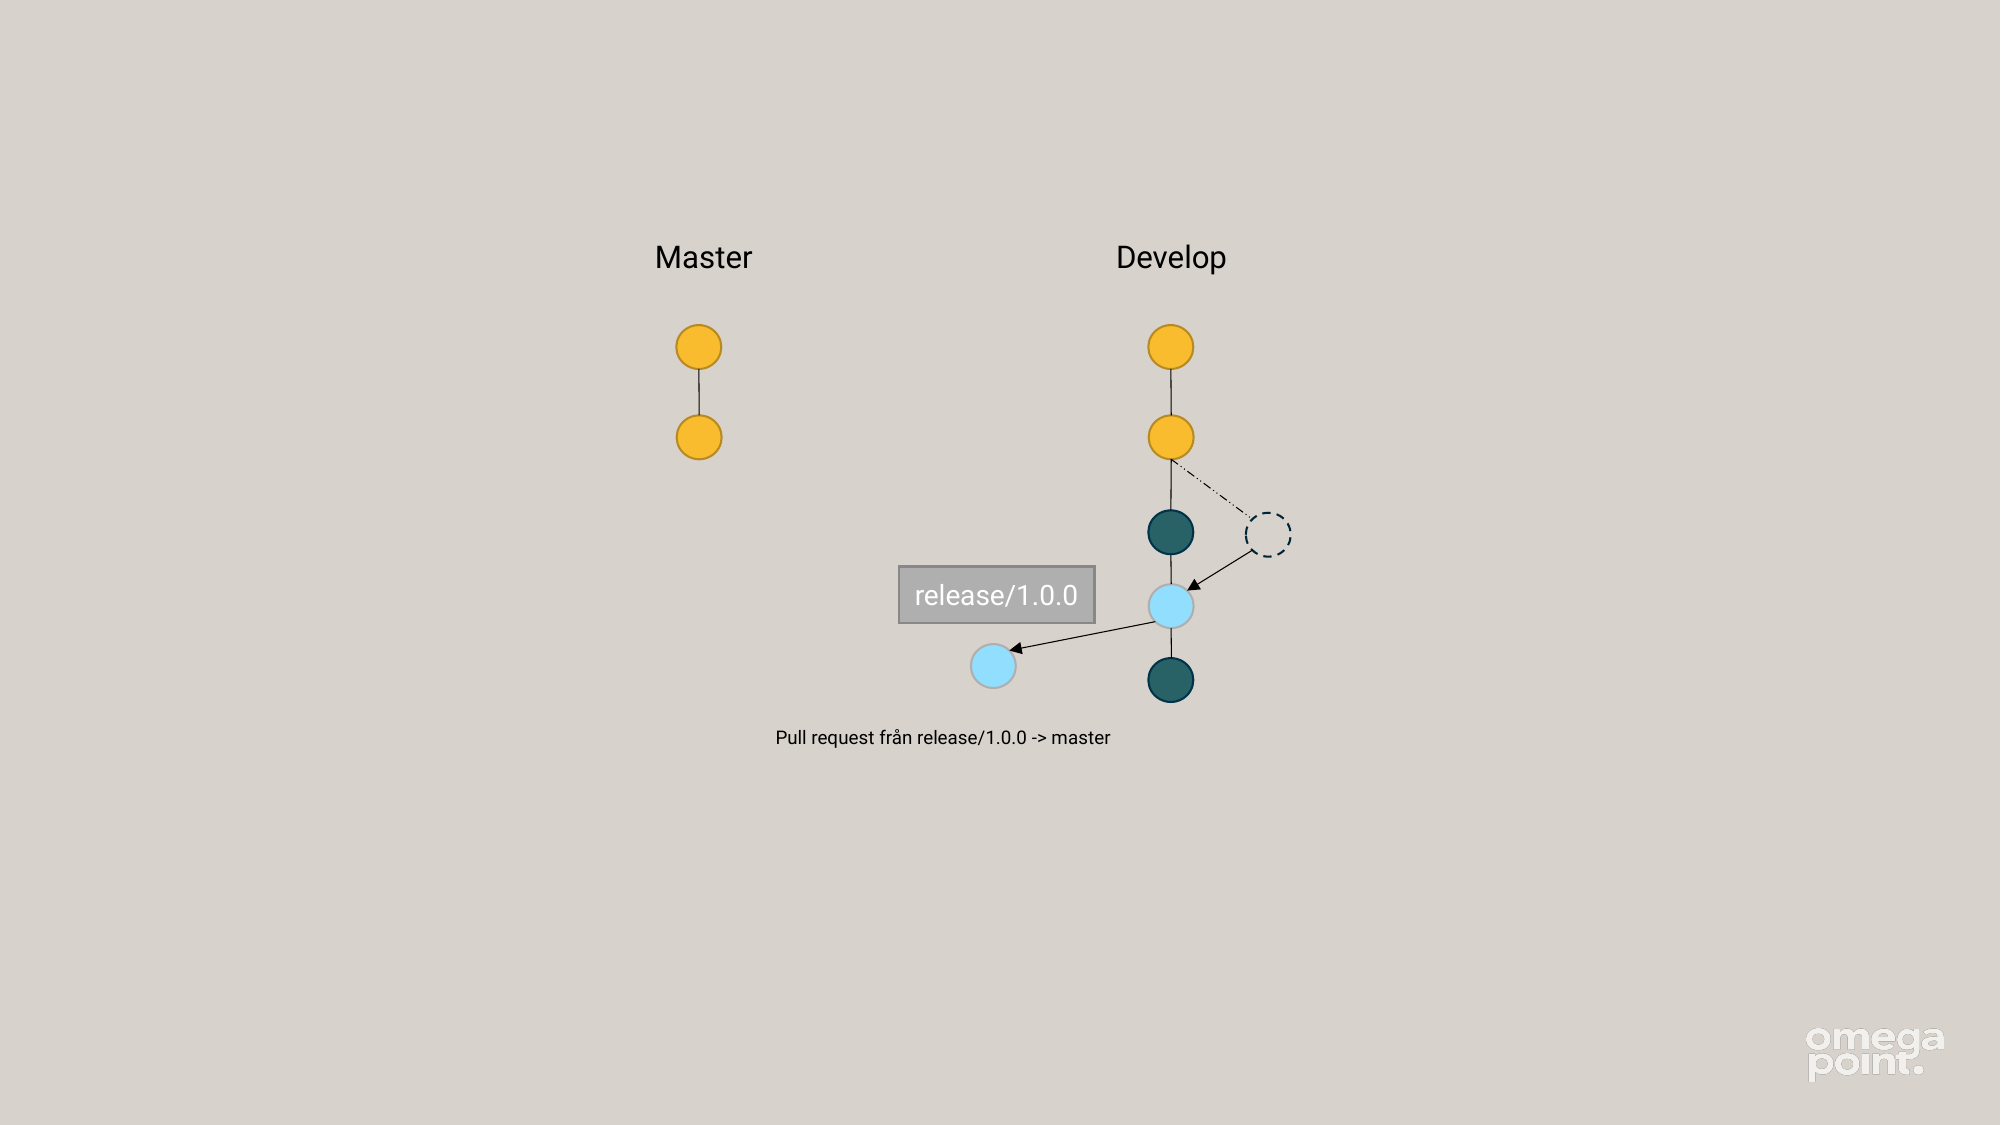

Master
Develop

release/1.0.0

Pull request från release/1.0.0 -> master